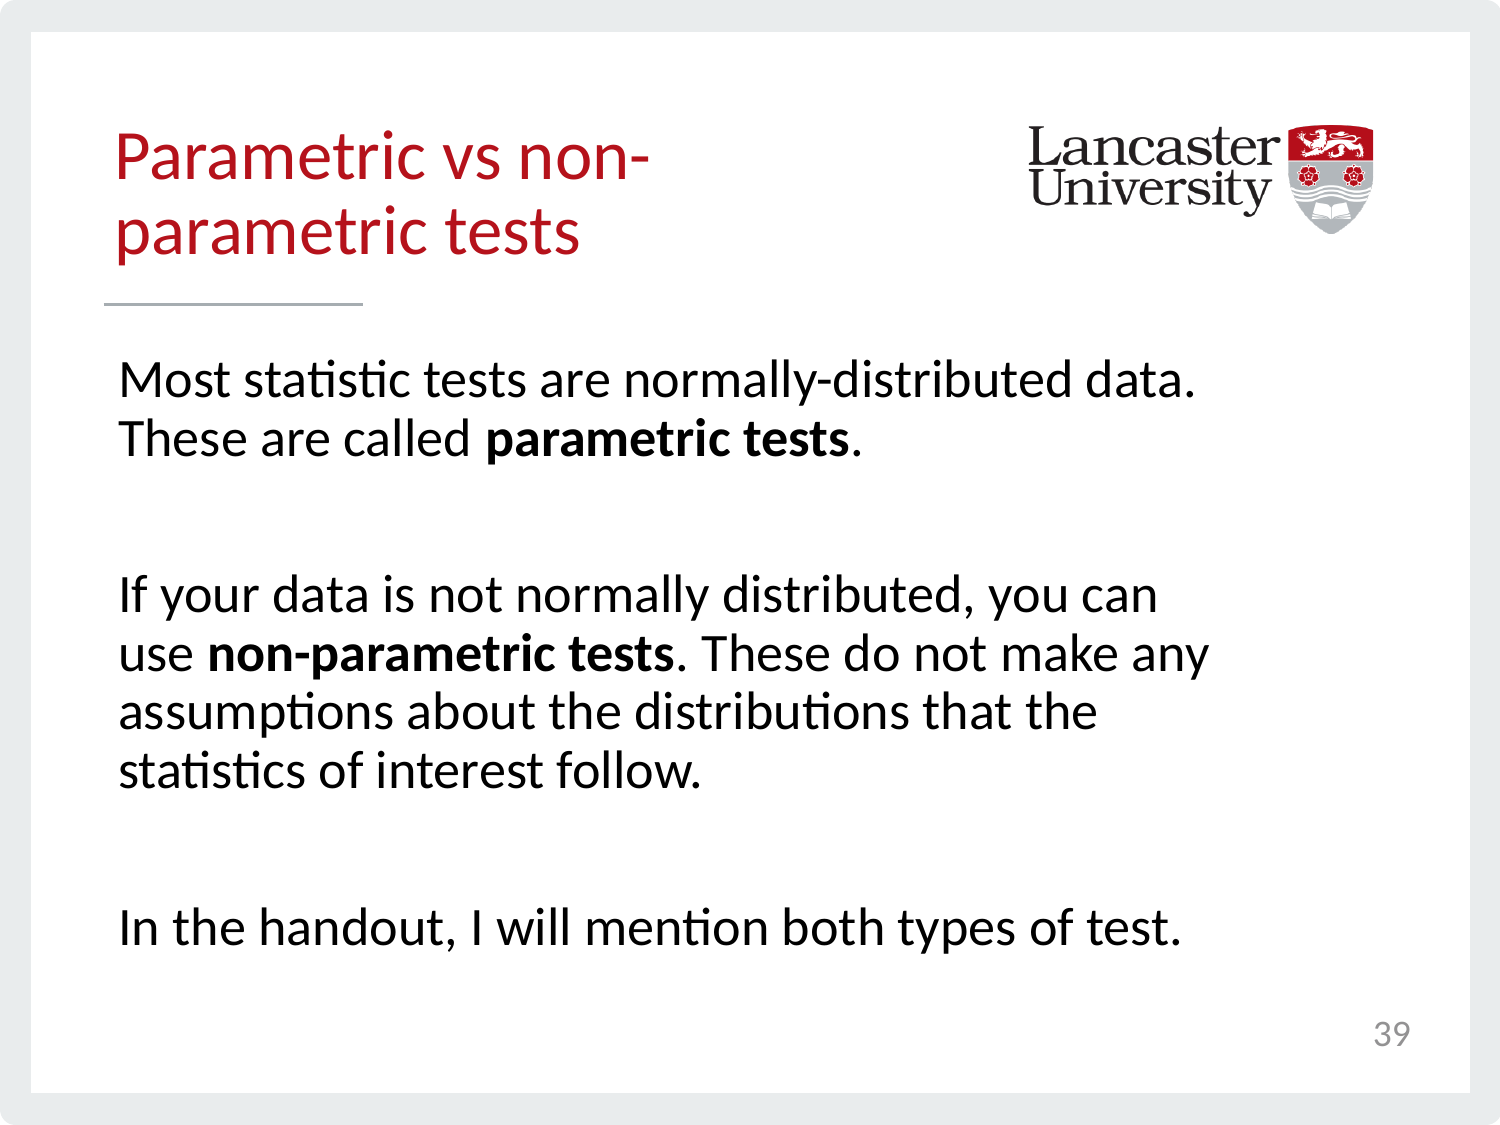

# Parametric vs non-parametric tests
Most statistic tests are normally-distributed data. These are called parametric tests.

If your data is not normally distributed, you can use non-parametric tests. These do not make any assumptions about the distributions that the statistics of interest follow.

In the handout, I will mention both types of test.
39